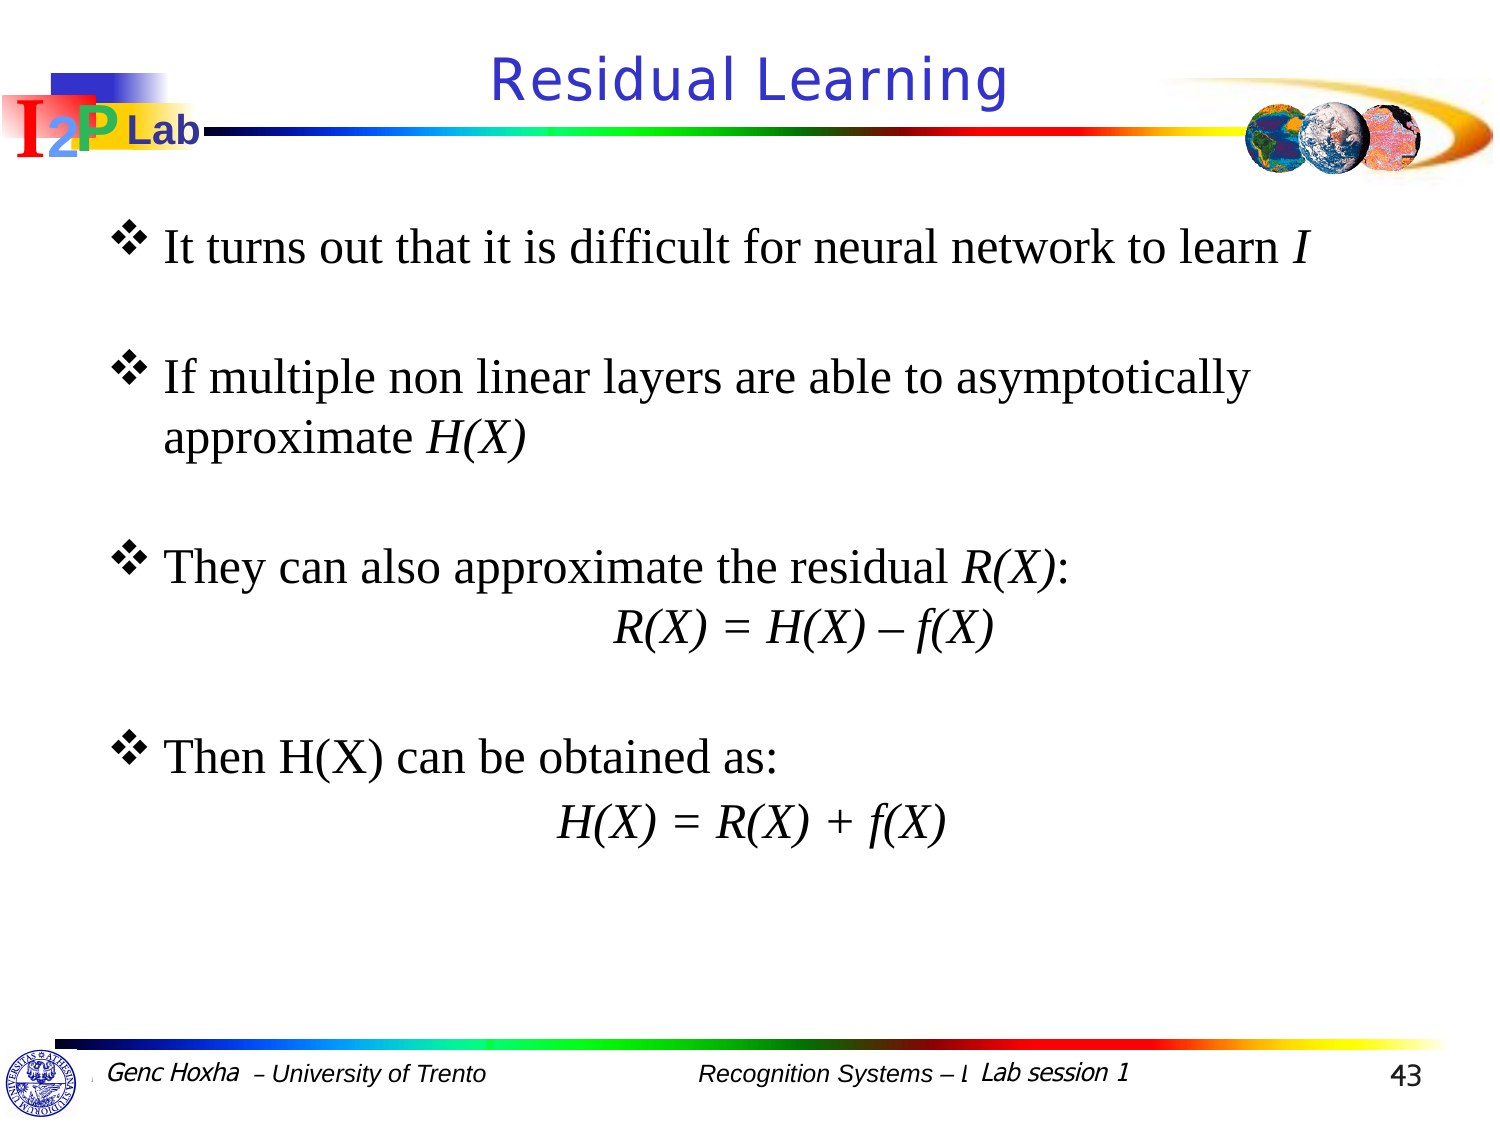

Residual Learning

It turns out that it is difficult for neural network to learn I

If multiple non linear layers are able to asymptotically approximate H(X)

They can also approximate the residual R(X):
			R(X) = H(X) – f(X)

Then H(X) can be obtained as:
               	            H(X) = R(X) + f(X)

43
Genc Hoxha
Lab session 1